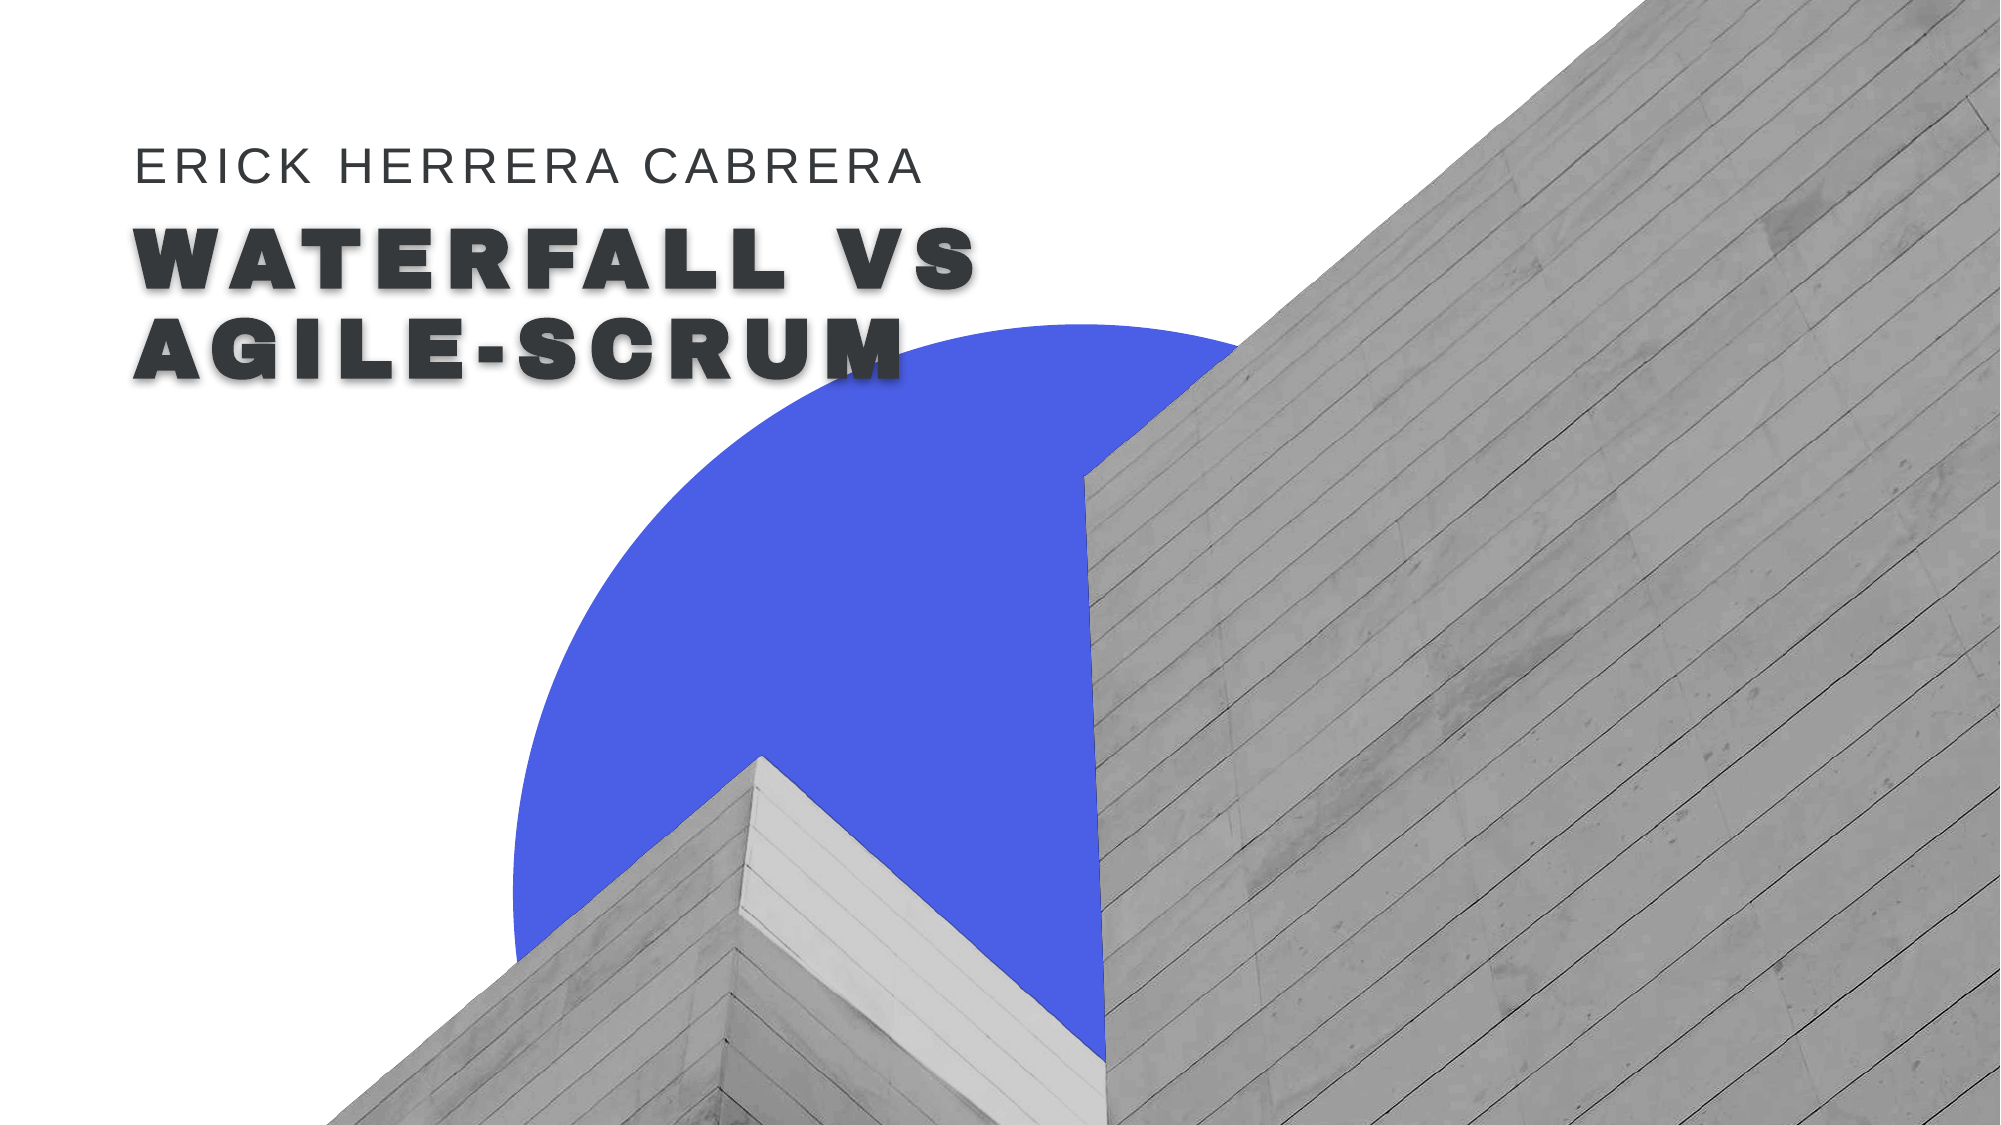

Erick Herrera Cabrera
# Waterfall vs Agile-Scrum